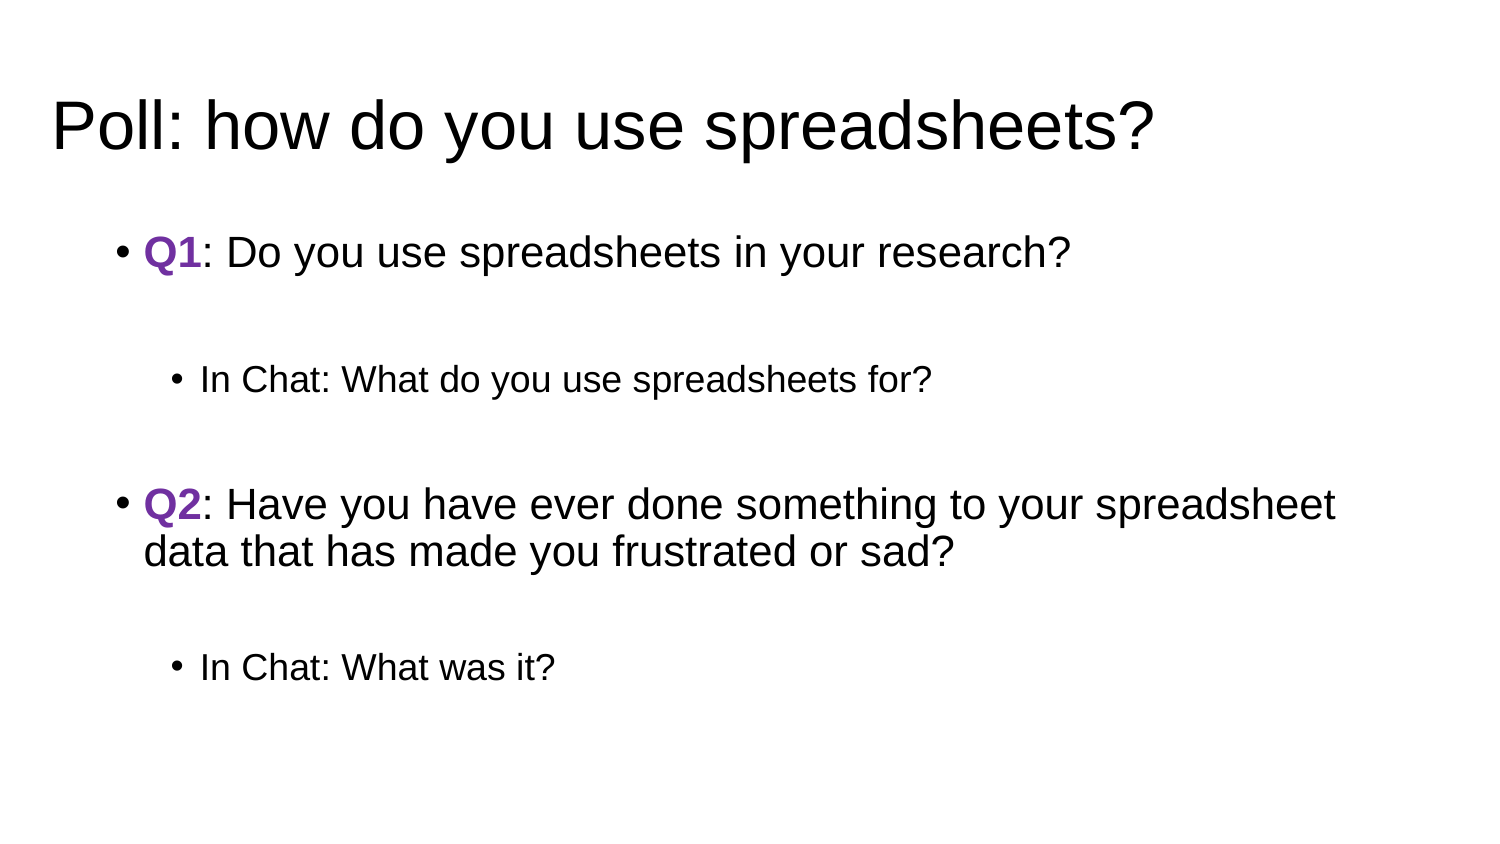

# Poll: how do you use spreadsheets?
Q1: Do you use spreadsheets in your research?

In Chat: What do you use spreadsheets for?

Q2: Have you have ever done something to your spreadsheet data that has made you frustrated or sad?

In Chat: What was it?